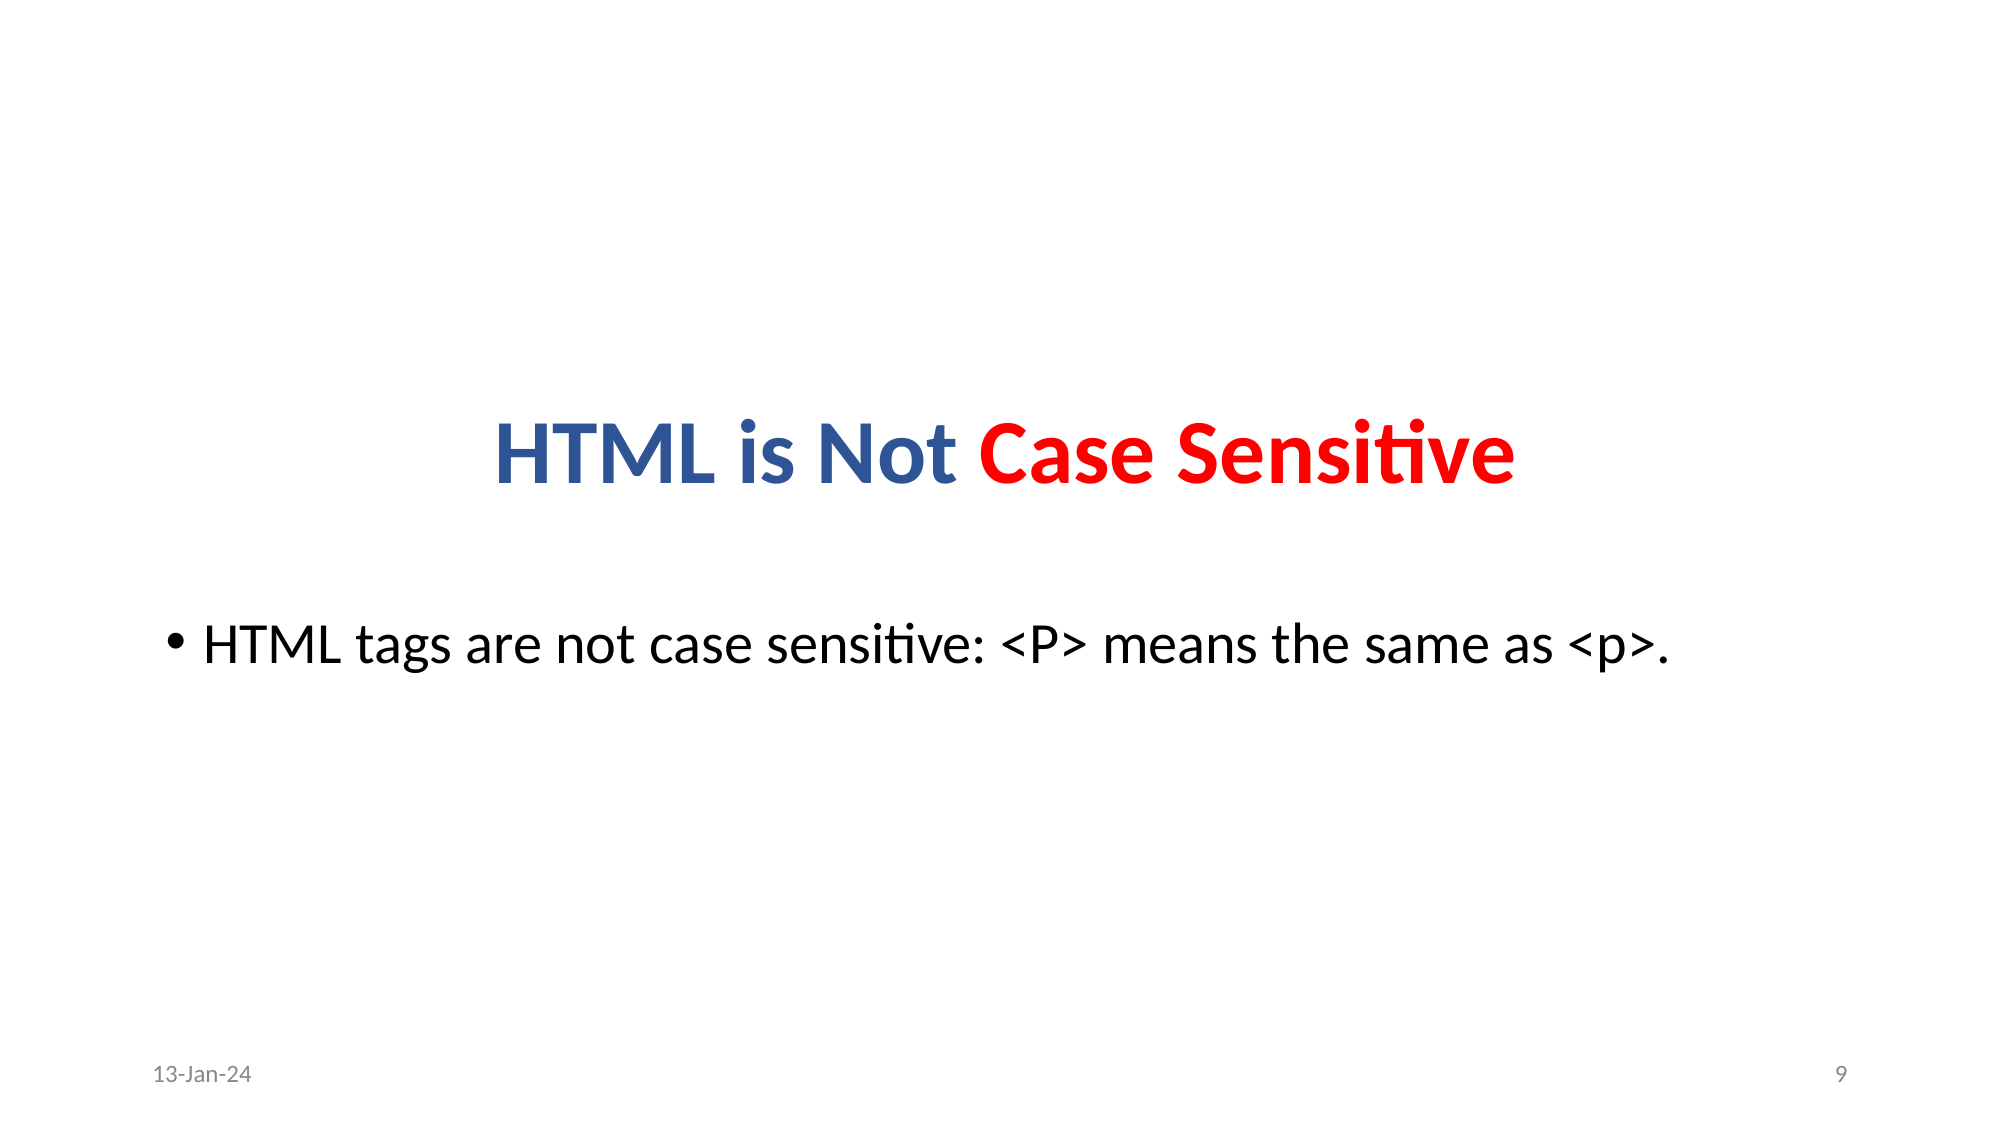

# HTML is Not Case Sensitive
HTML tags are not case sensitive: <P> means the same as <p>.

13-Jan-24
9